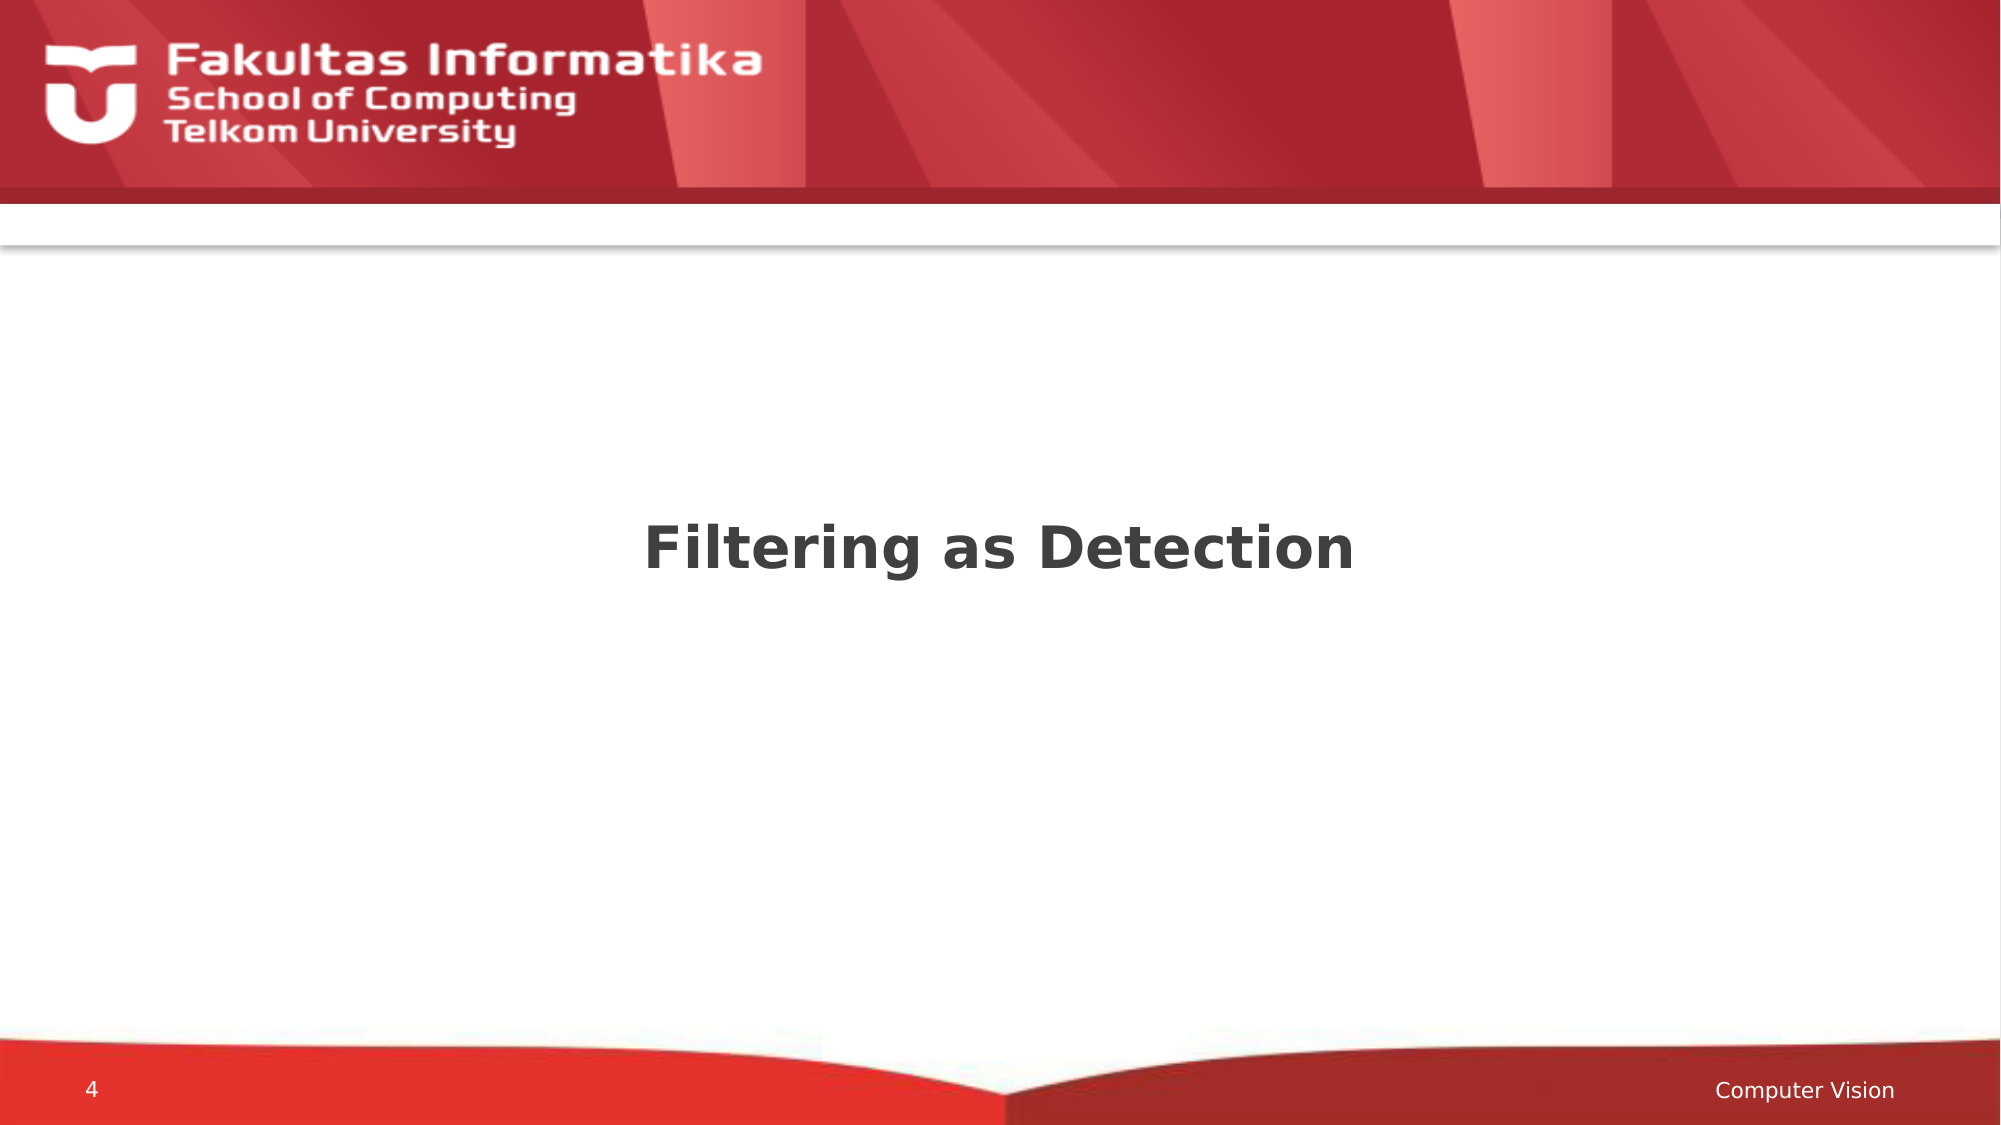

# Filtering as Detection
Computer Vision
4